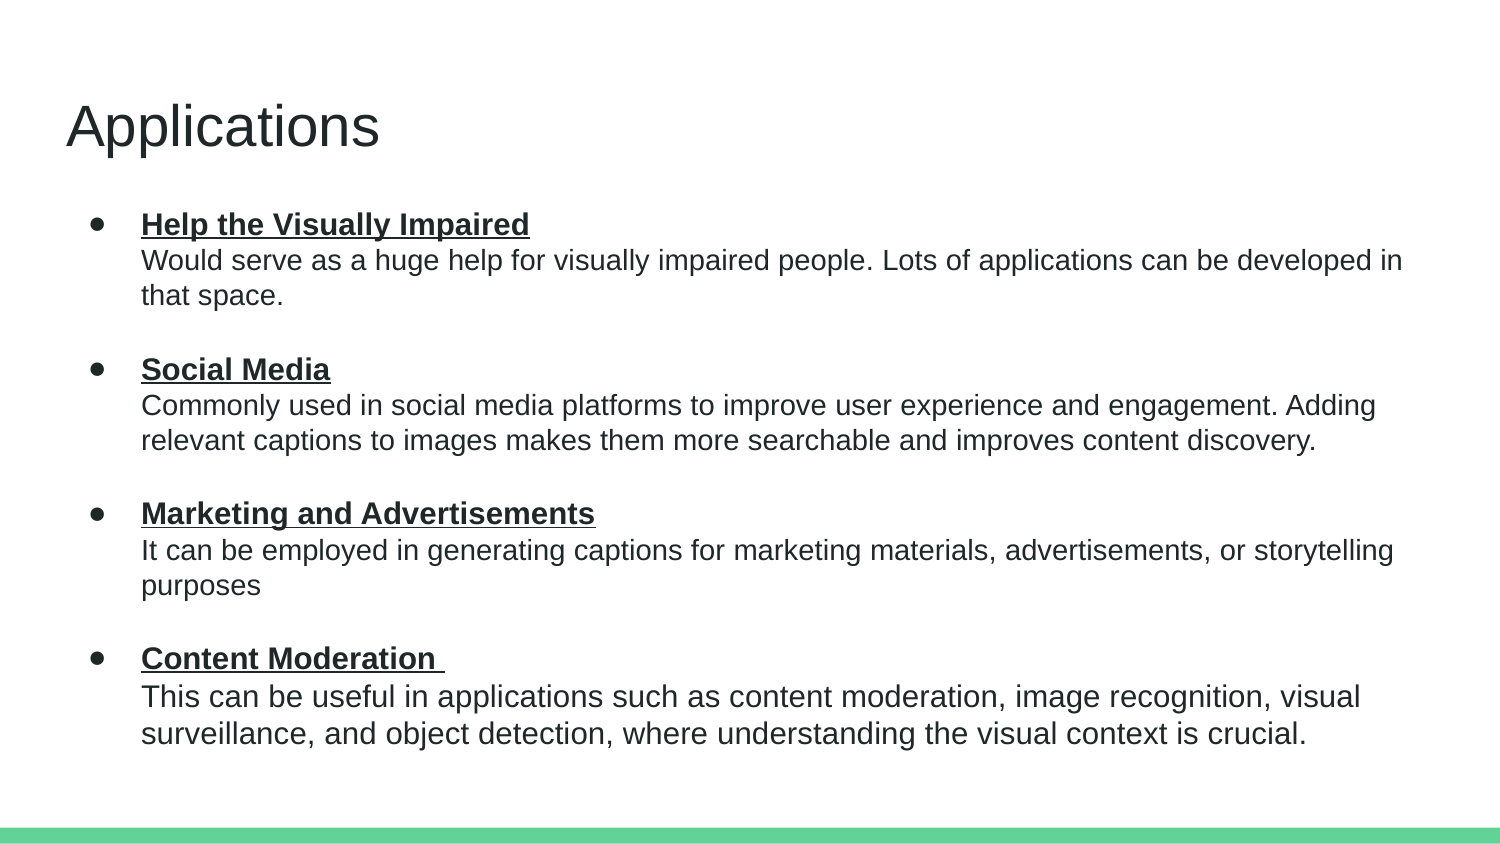

# Applications
Help the Visually Impaired
Would serve as a huge help for visually impaired people. Lots of applications can be developed in that space.

Social Media
Commonly used in social media platforms to improve user experience and engagement. Adding relevant captions to images makes them more searchable and improves content discovery.

Marketing and Advertisements
It can be employed in generating captions for marketing materials, advertisements, or storytelling purposes

Content Moderation
This can be useful in applications such as content moderation, image recognition, visual surveillance, and object detection, where understanding the visual context is crucial.